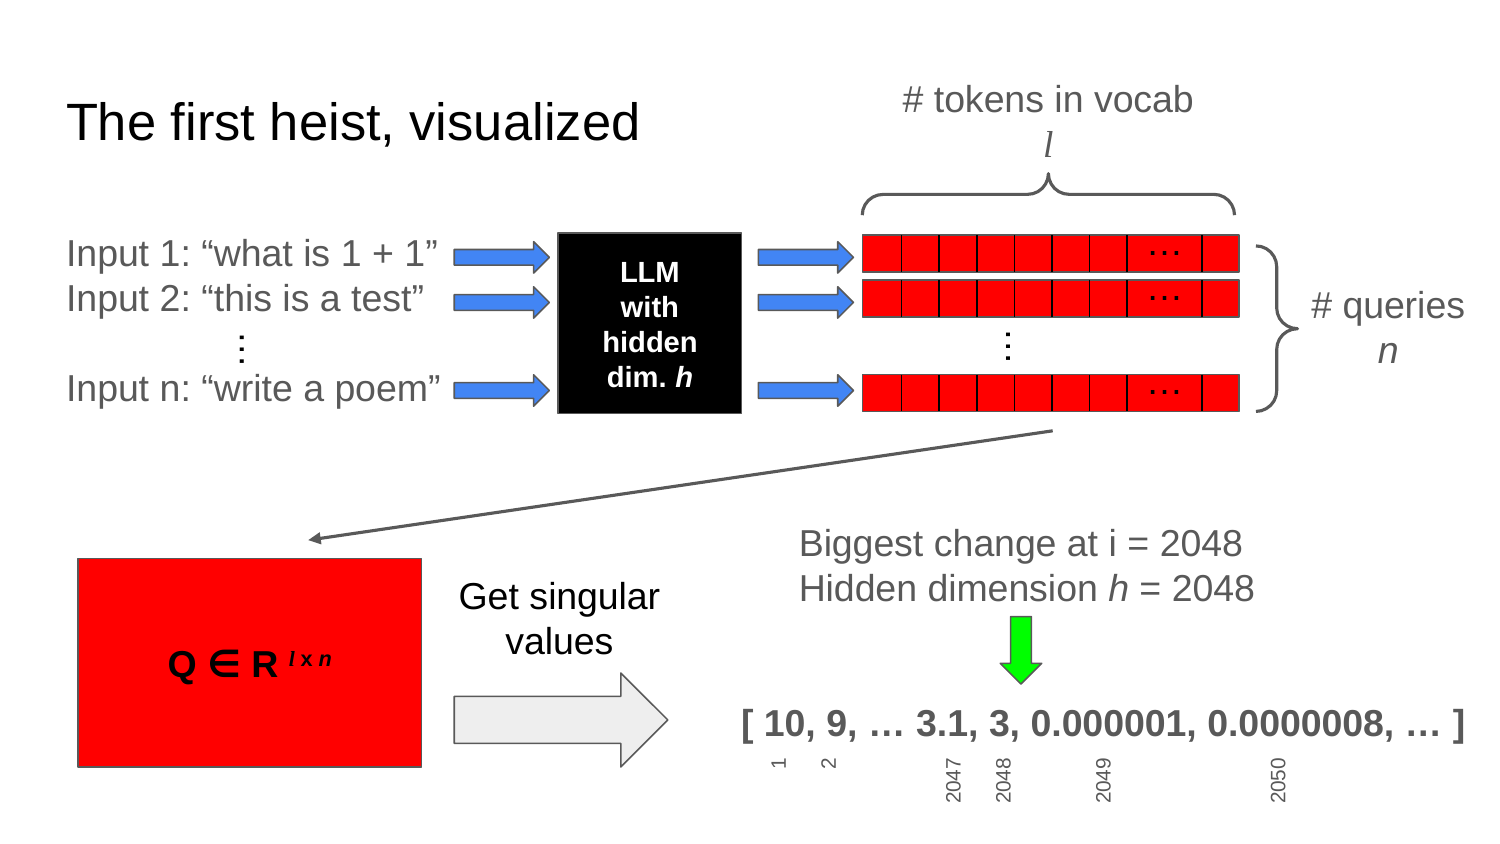

# tokens in vocab
l
# The first heist, visualized
…

Input 1: “what is 1 + 1”
Input 2: “this is a test”

Input n: “write a poem”
LLM
with hidden dim. h

…

# queries
n

…
…
…

Biggest change at i = 2048
Hidden dimension h = 2048
1

2

2047

2048

2049

2050
Get singular values
Q ∈ R l x n

[ 10, 9, … 3.1, 3, 0.000001, 0.0000008, … ]